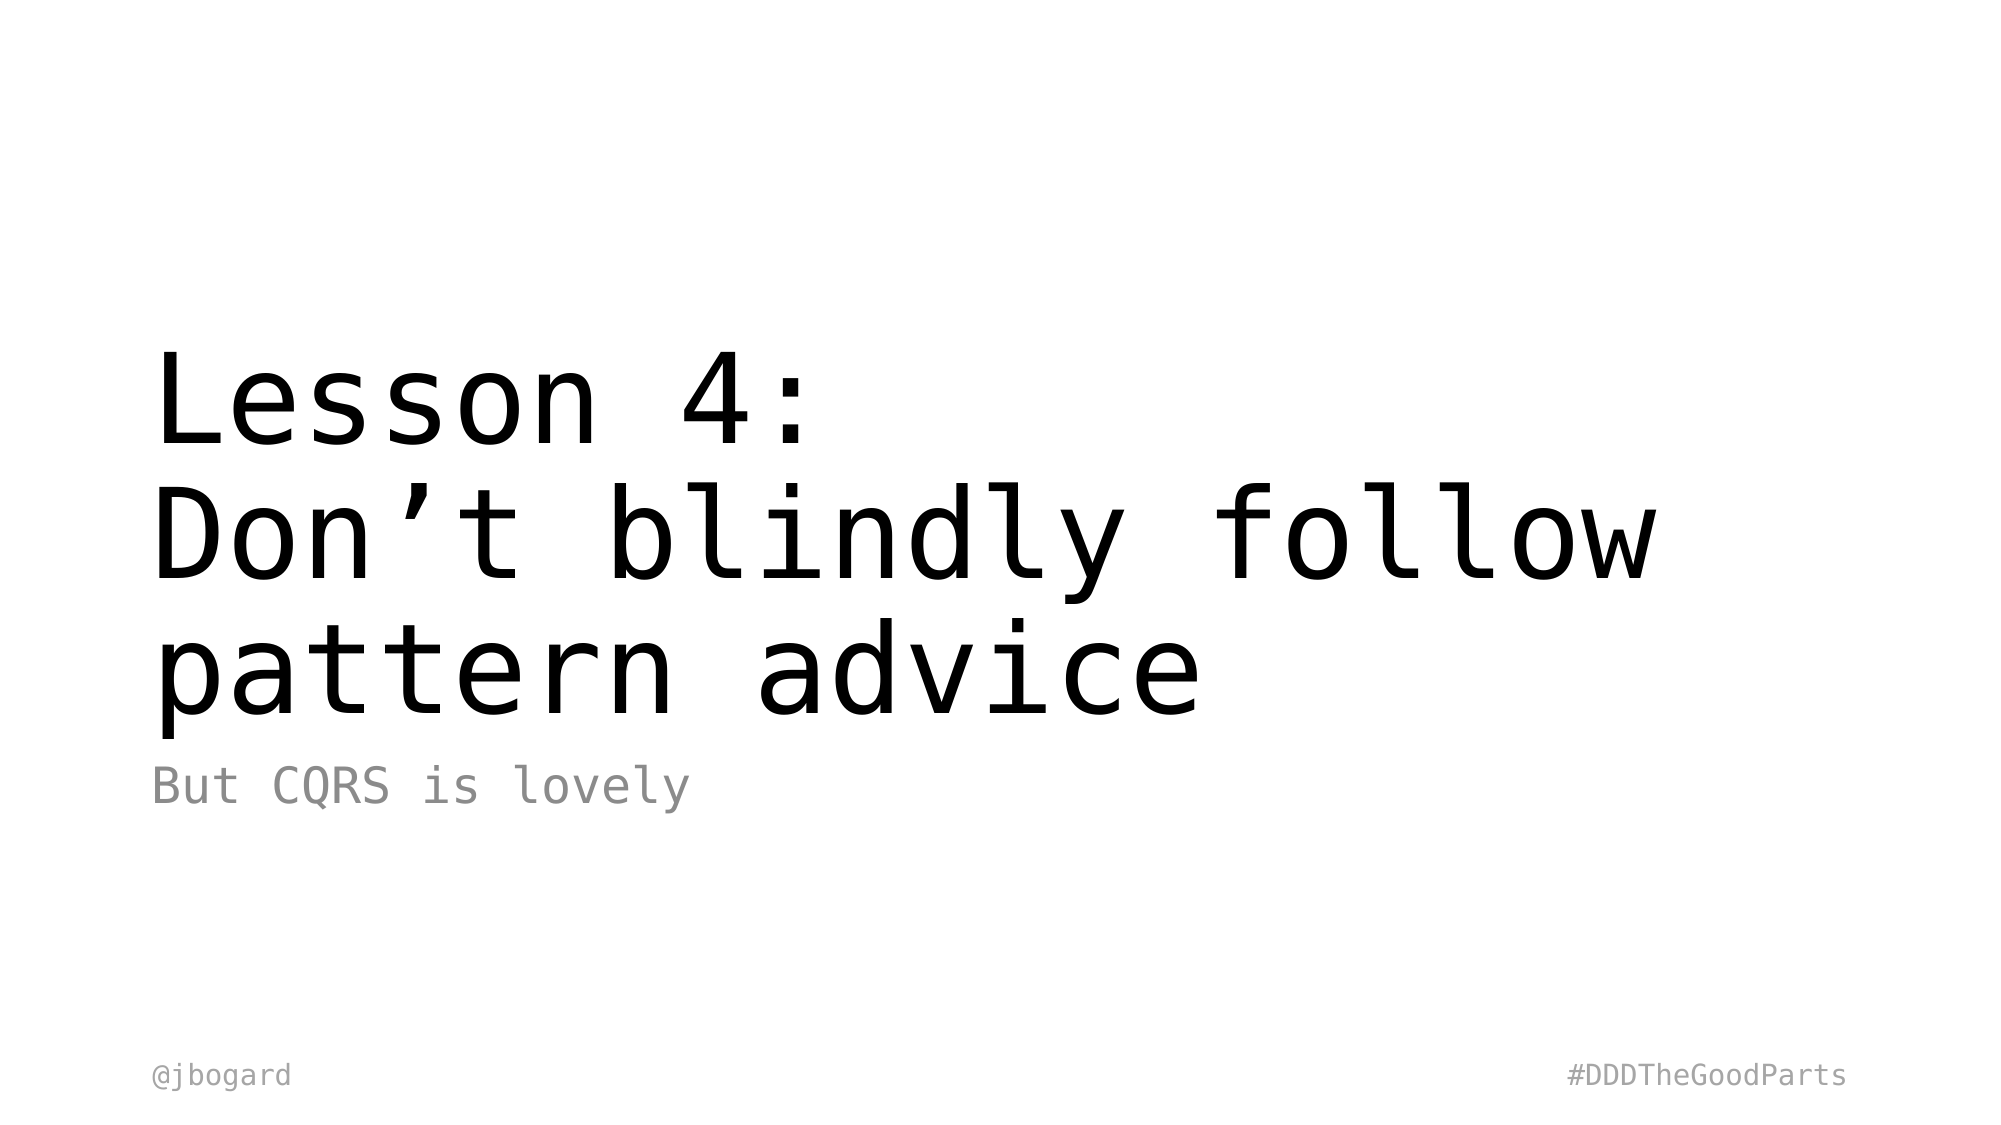

# Lesson 4: Don’t blindly follow pattern advice
But CQRS is lovely